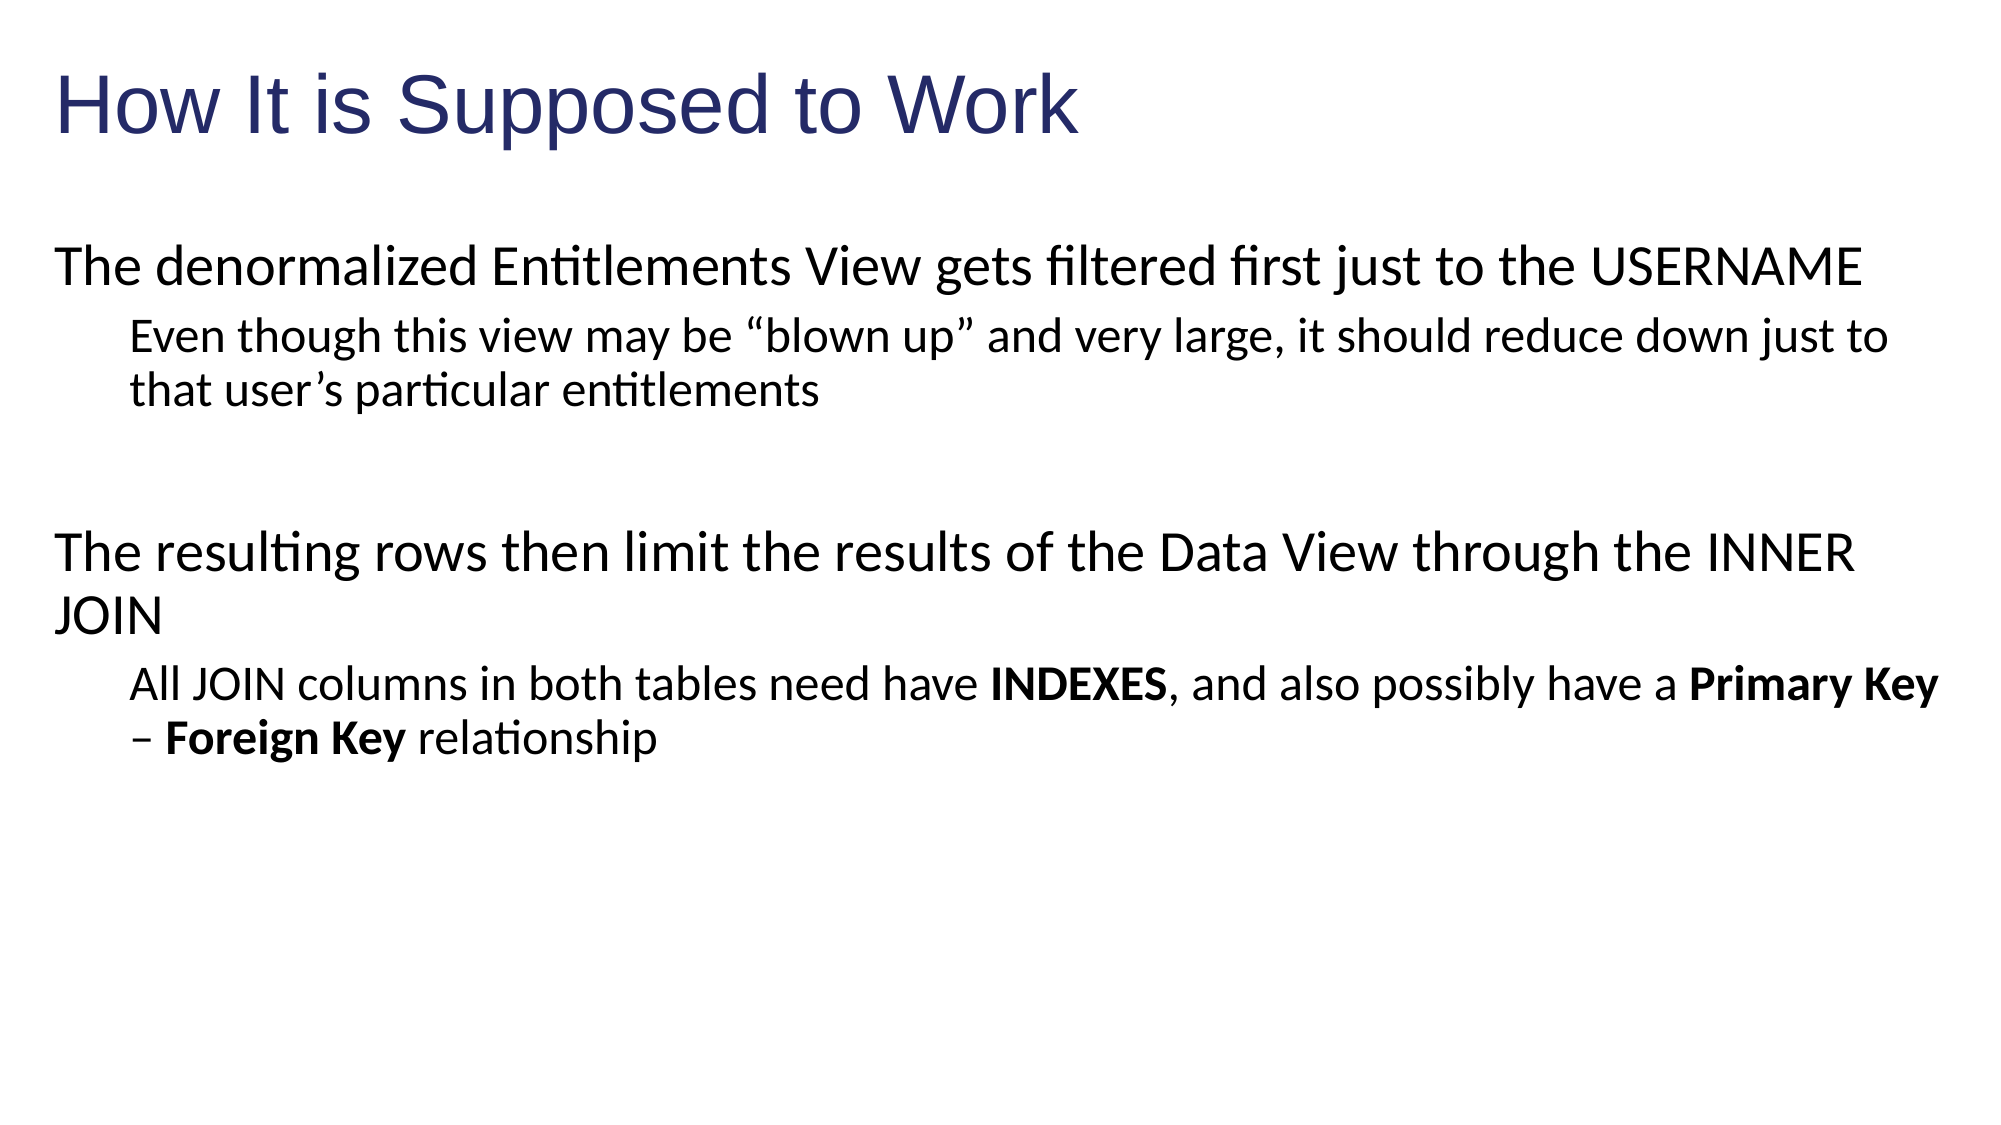

# How It is Supposed to Work
The denormalized Entitlements View gets filtered first just to the USERNAME
Even though this view may be “blown up” and very large, it should reduce down just to that user’s particular entitlements

The resulting rows then limit the results of the Data View through the INNER JOIN
All JOIN columns in both tables need have INDEXES, and also possibly have a Primary Key – Foreign Key relationship